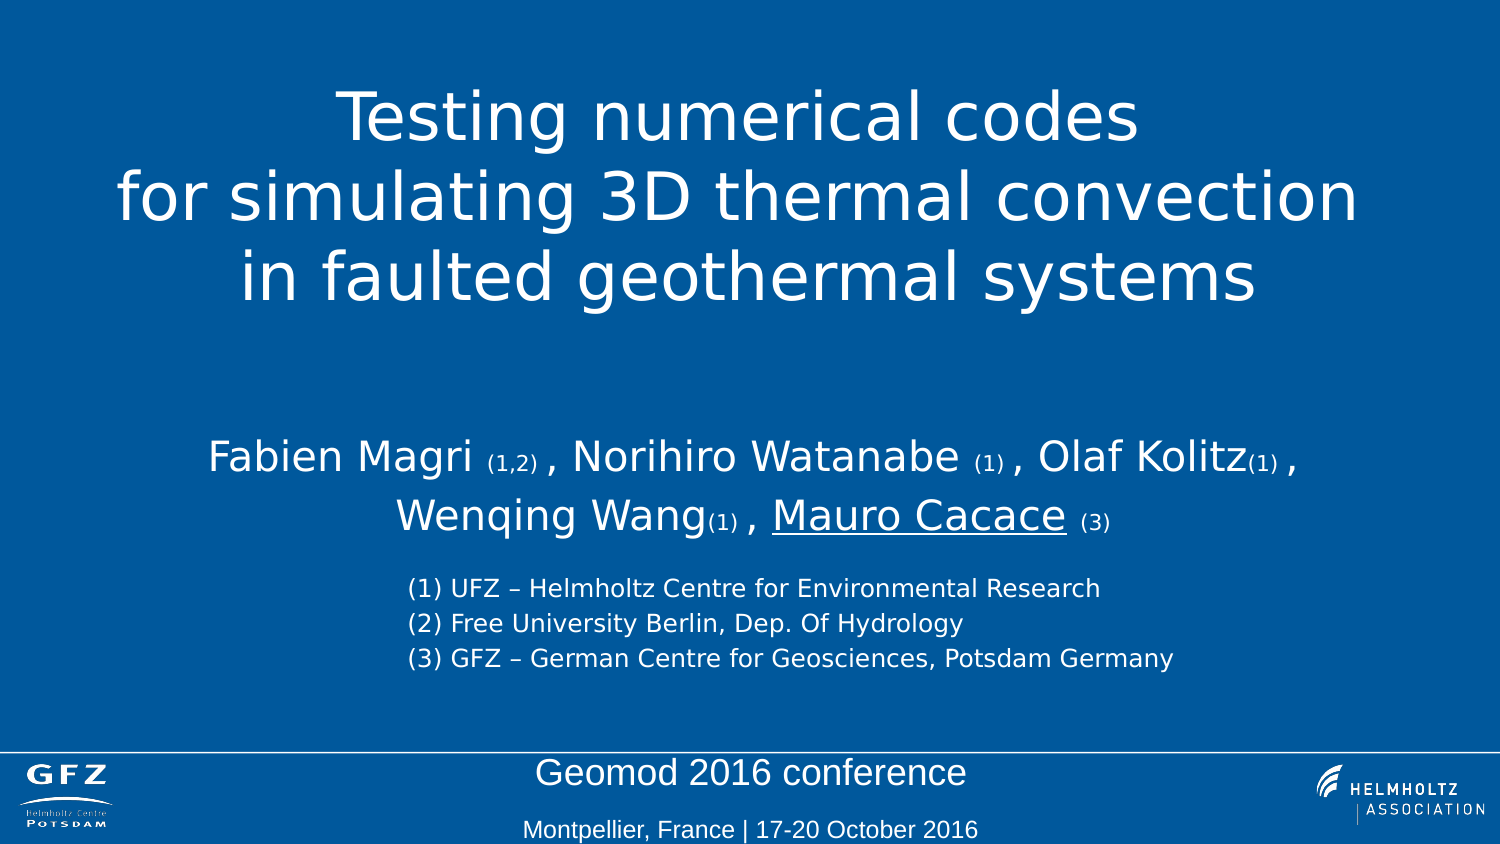

# Testing numerical codes for simulating 3D thermal convection in faulted geothermal systems
Fabien Magri (1,2) , Norihiro Watanabe (1) , Olaf Kolitz(1) ,
Wenqing Wang(1) , Mauro Cacace (3)

		        (1) UFZ – Helmholtz Centre for Environmental Research
		        (2) Free University Berlin, Dep. Of Hydrology
		        (3) GFZ – German Centre for Geosciences, Potsdam Germany

Geomod 2016 conference

Montpellier, France | 17-20 October 2016